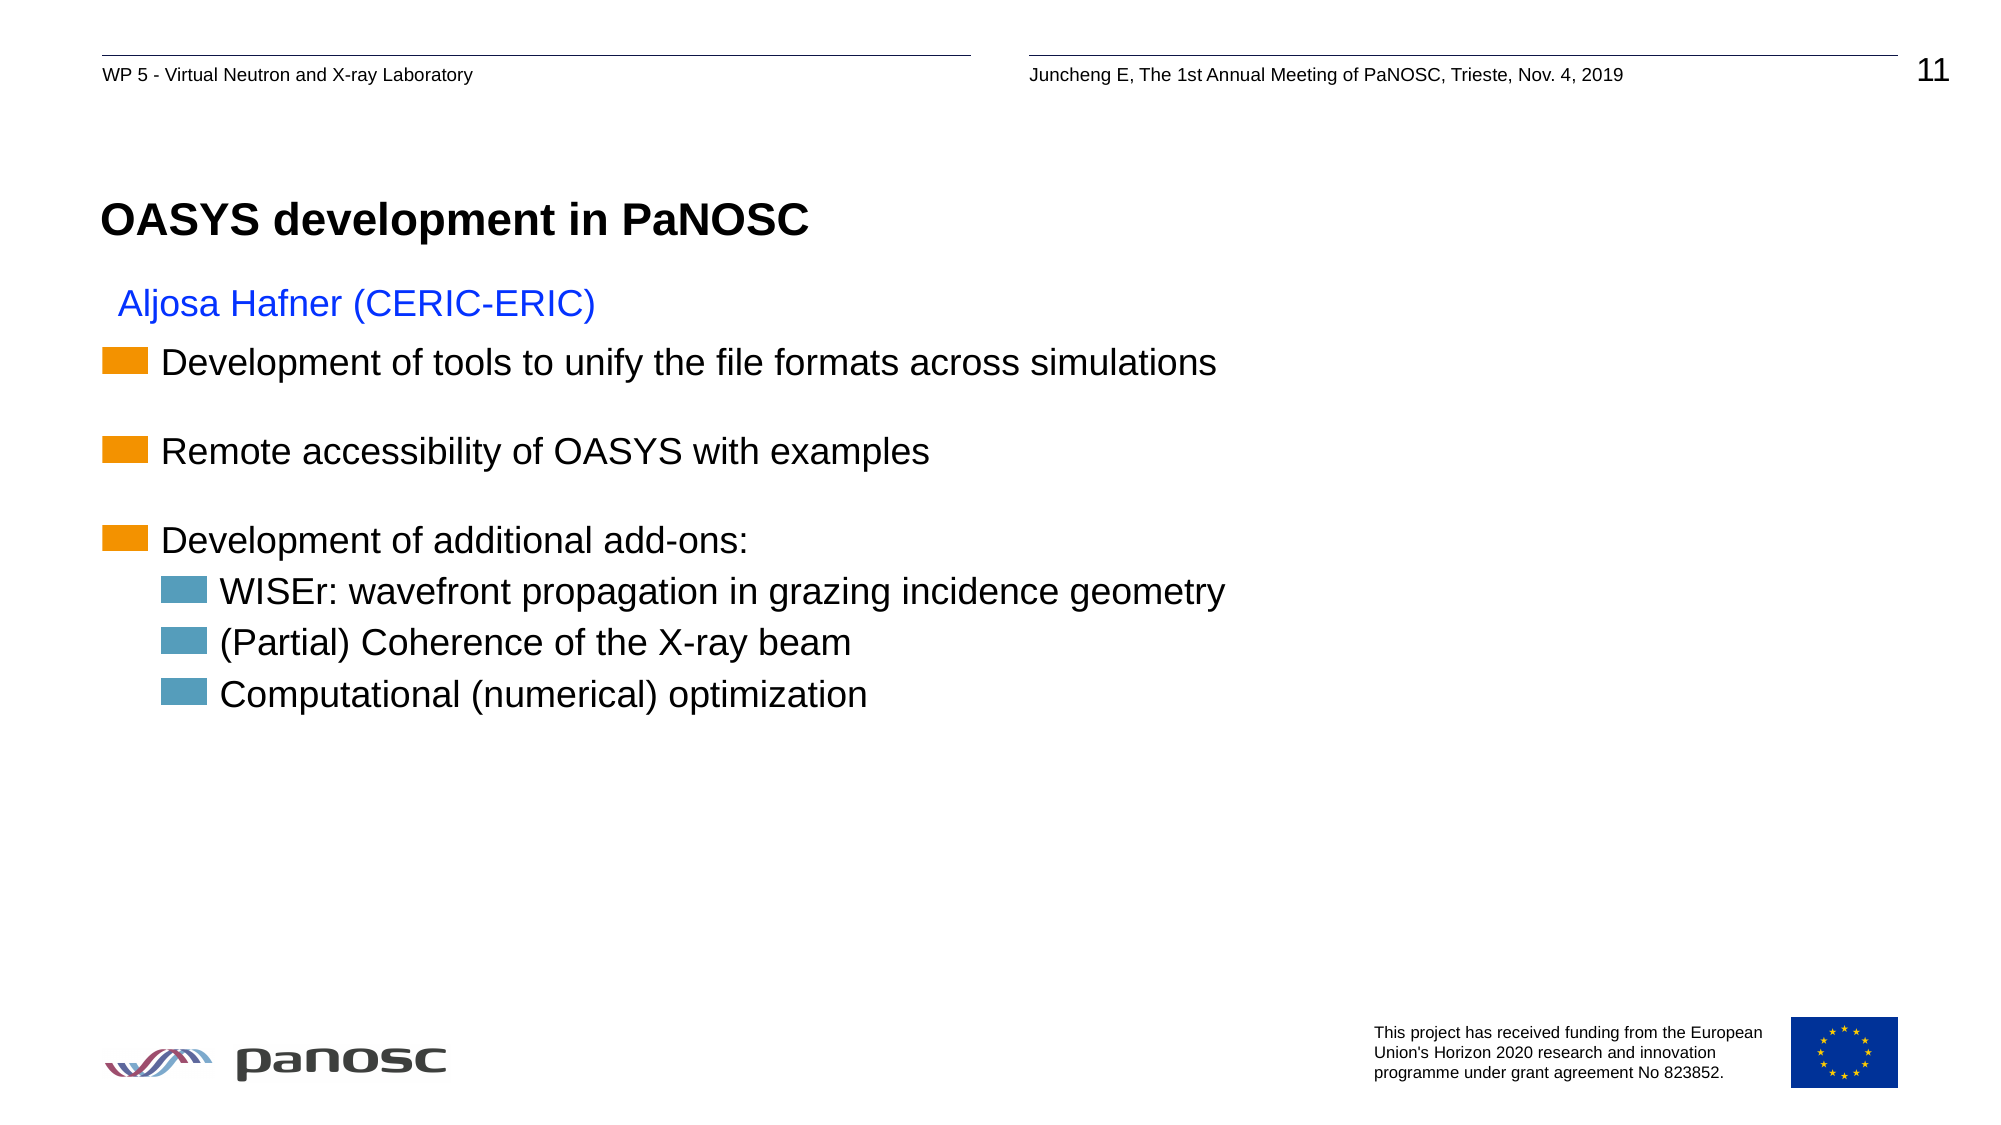

# OASYS development in PaNOSC
Aljosa Hafner (CERIC-ERIC)
Development of tools to unify the file formats across simulations
Remote accessibility of OASYS with examples
Development of additional add-ons:
WISEr: wavefront propagation in grazing incidence geometry
(Partial) Coherence of the X-ray beam
Computational (numerical) optimization